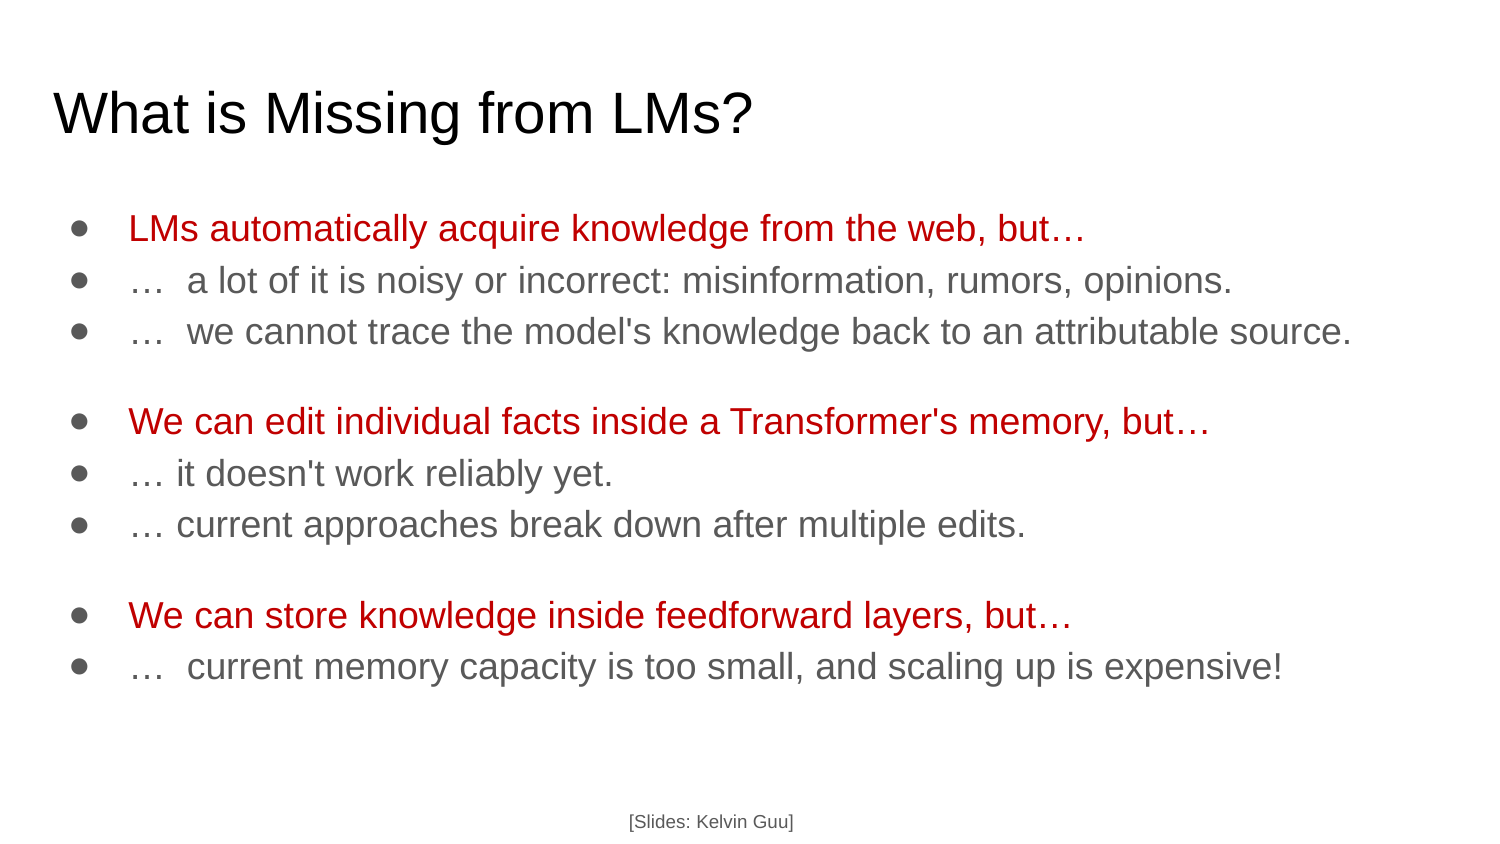

# What is Missing from LMs?
LMs automatically acquire knowledge from the web, but…
…  a lot of it is noisy or incorrect: misinformation, rumors, opinions.
…  we cannot trace the model's knowledge back to an attributable source.

We can edit individual facts inside a Transformer's memory, but…
… it doesn't work reliably yet.
… current approaches break down after multiple edits.

We can store knowledge inside feedforward layers, but…
…  current memory capacity is too small, and scaling up is expensive!

[Slides: Kelvin Guu]